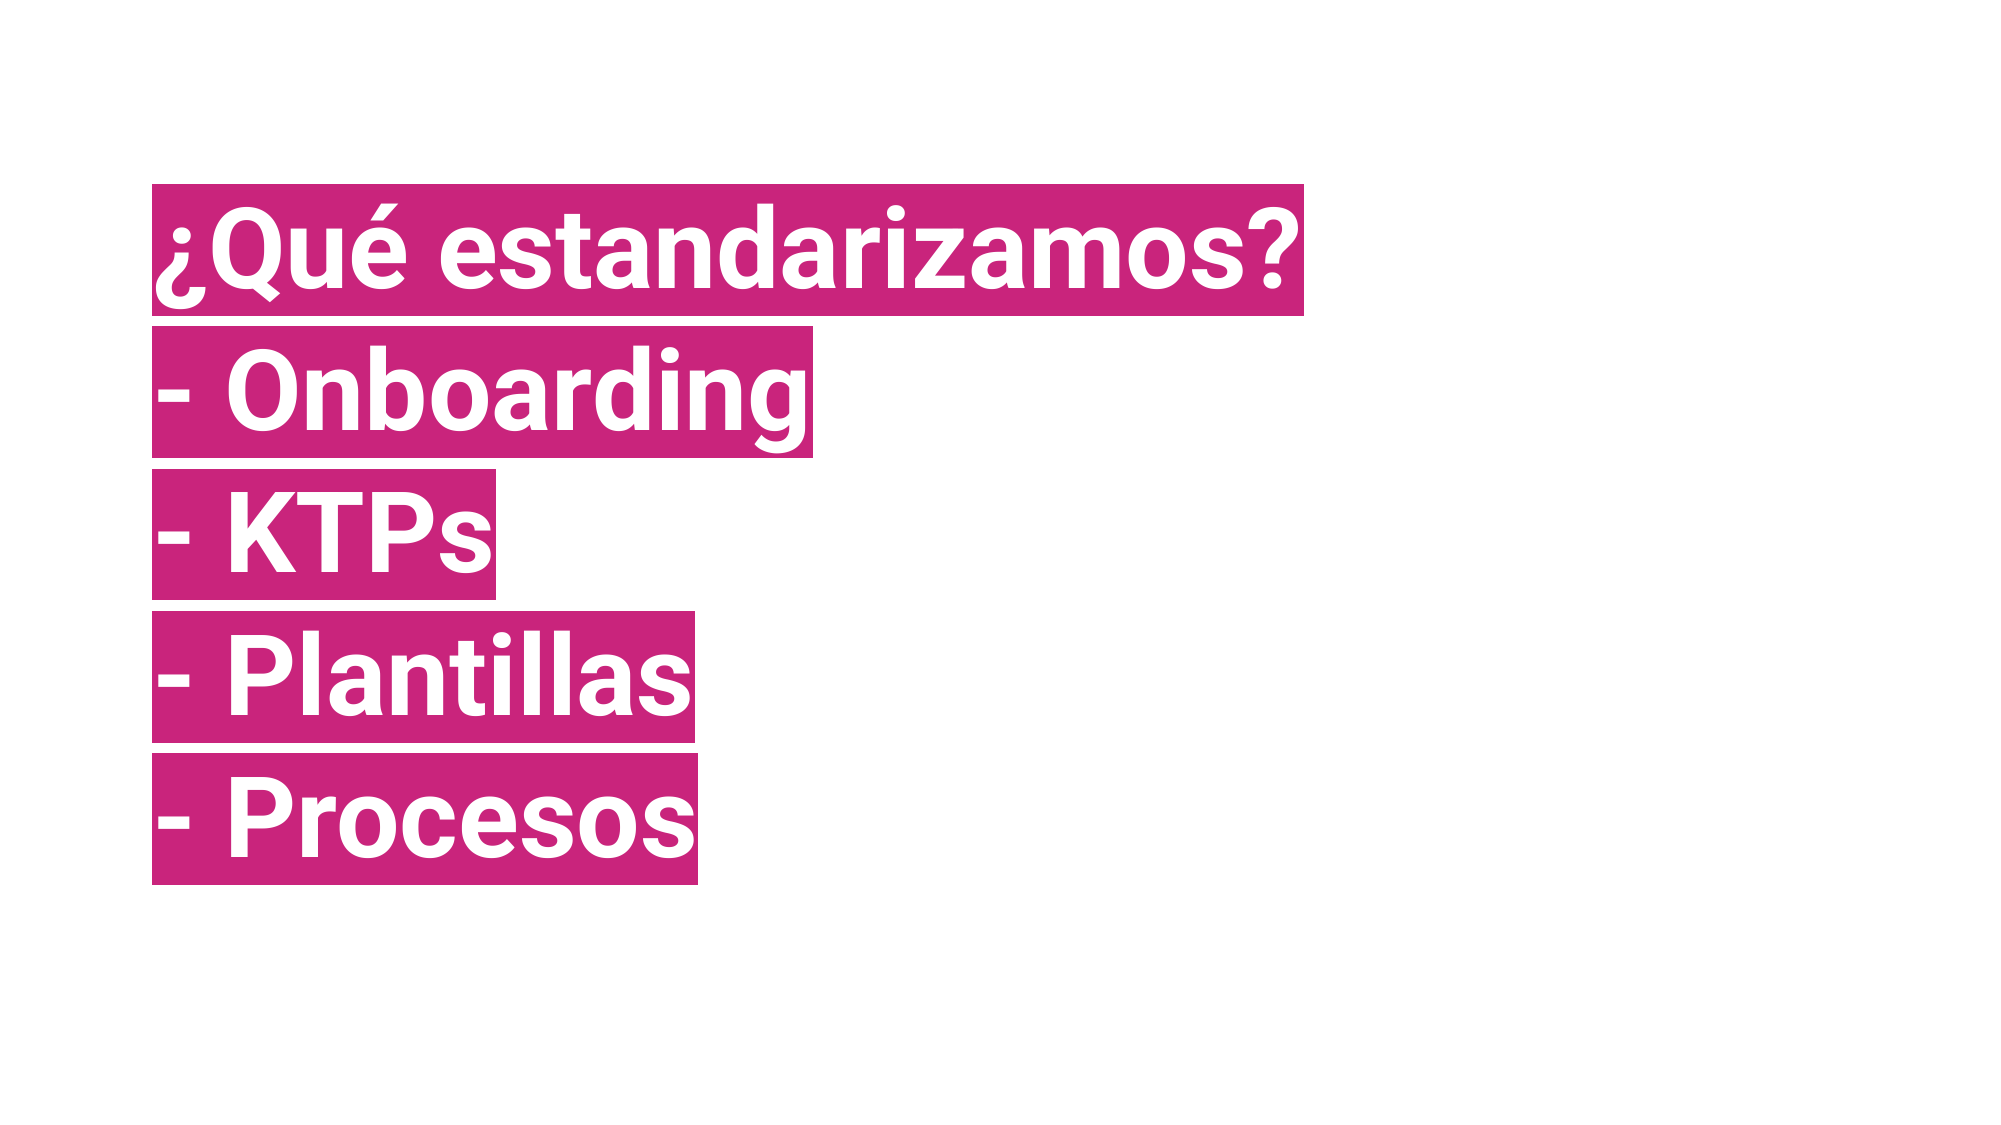

¿Qué estandarizamos?
- Onboarding
- KTPs
- Plantillas
- Procesos